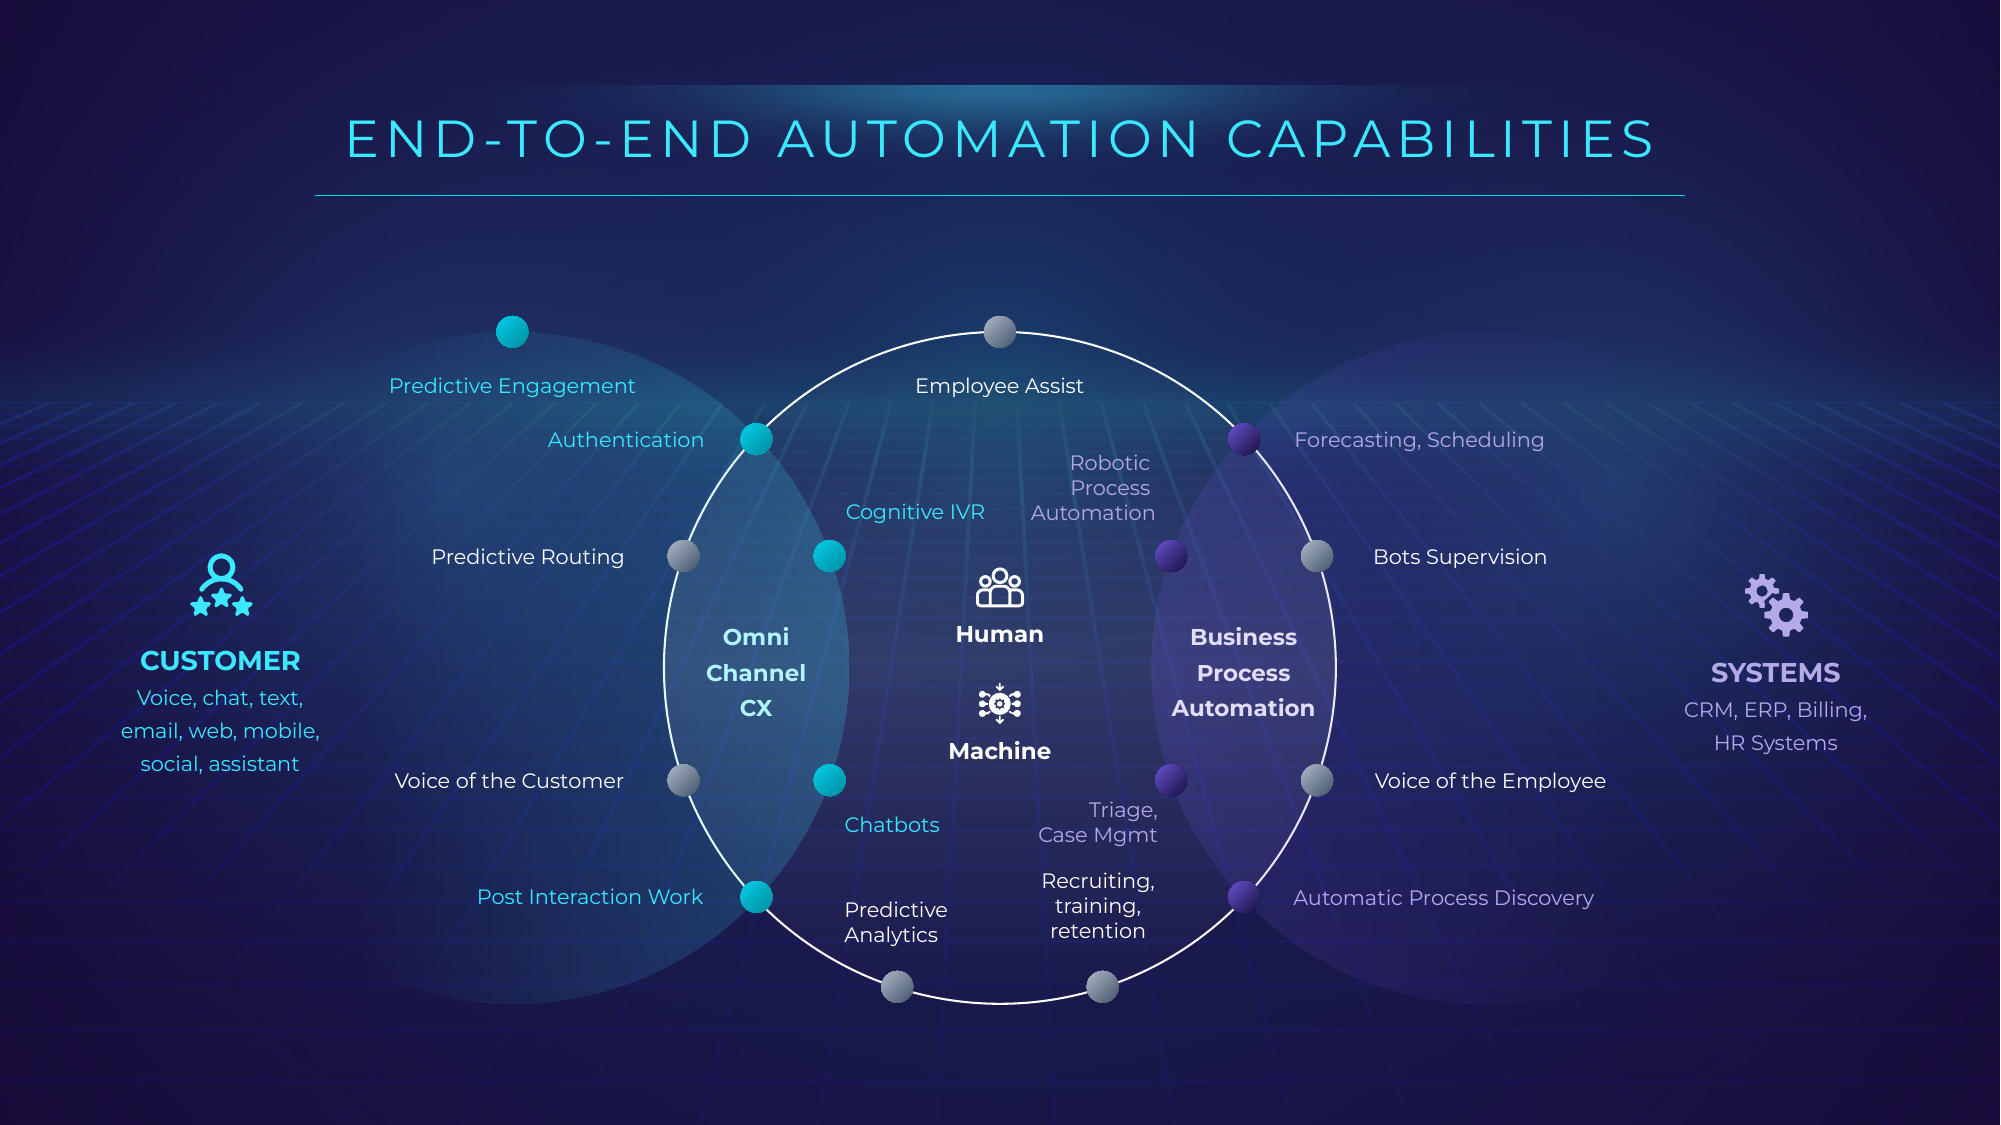

END-TO-END AUTOMATION CAPABILITIES

Predictive Engagement
Employee Assist
Forecasting, Scheduling
Authentication

Robotic
Process
Automation
Cognitive IVR
Predictive Routing
Bots Supervision

Human
Omni Channel CX
Business Process Automation
CUSTOMER
Voice, chat, text, email, web, mobile, social, assistant
SYSTEMS
CRM, ERP, Billing, HR Systems

Machine
Voice of the Customer
Voice of the Employee

Triage,
Case Mgmt
Chatbots
Recruiting, training, retention
Automatic Process Discovery
Post Interaction Work

Predictive Analytics